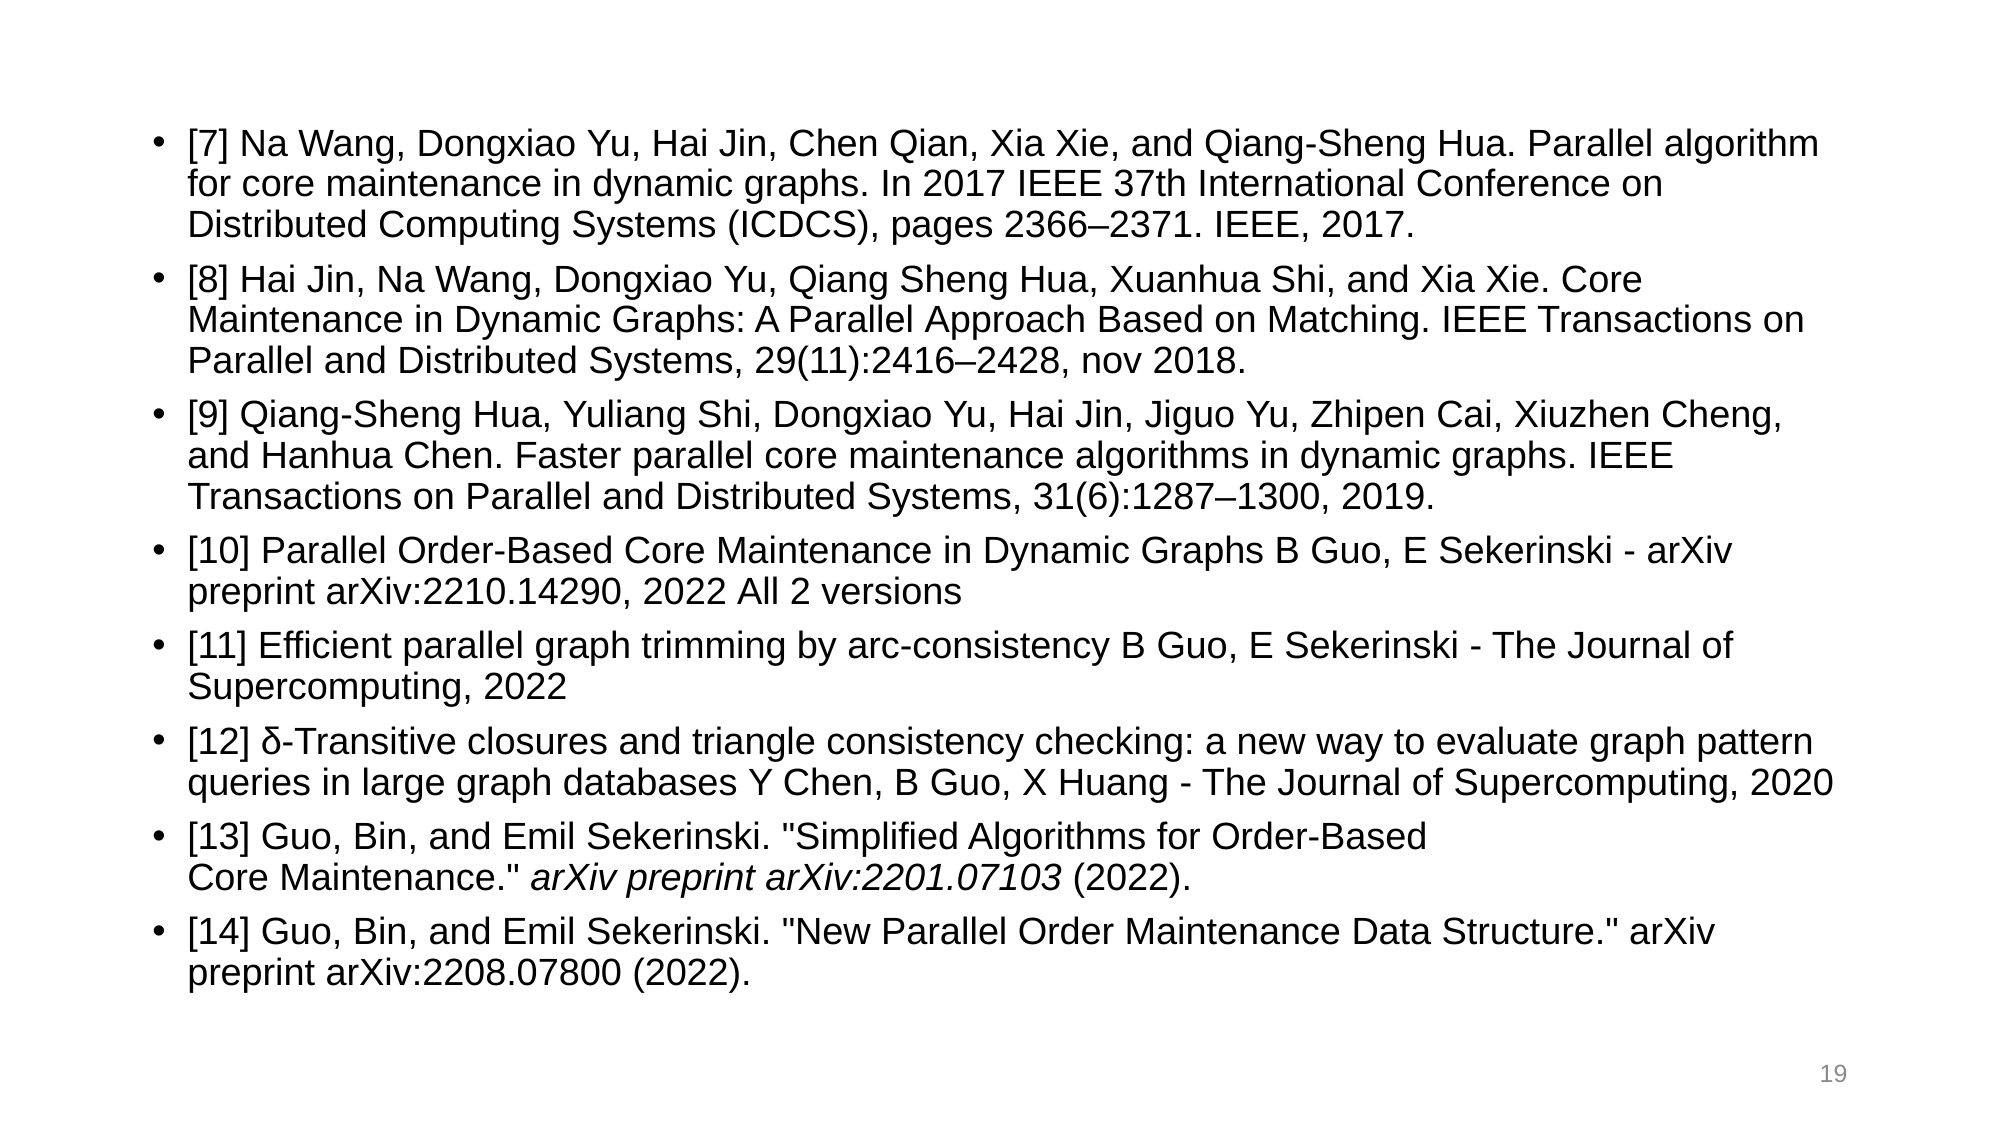

[7] Na Wang, Dongxiao Yu, Hai Jin, Chen Qian, Xia Xie, and Qiang-Sheng Hua. Parallel algorithm for core maintenance in dynamic graphs. In 2017 IEEE 37th International Conference on Distributed Computing Systems (ICDCS), pages 2366–2371. IEEE, 2017.
[8] Hai Jin, Na Wang, Dongxiao Yu, Qiang Sheng Hua, Xuanhua Shi, and Xia Xie. Core Maintenance in Dynamic Graphs: A Parallel Approach Based on Matching. IEEE Transactions on Parallel and Distributed Systems, 29(11):2416–2428, nov 2018.
[9] Qiang-Sheng Hua, Yuliang Shi, Dongxiao Yu, Hai Jin, Jiguo Yu, Zhipen Cai, Xiuzhen Cheng, and Hanhua Chen. Faster parallel core maintenance algorithms in dynamic graphs. IEEE Transactions on Parallel and Distributed Systems, 31(6):1287–1300, 2019.
[10] Parallel Order-Based Core Maintenance in Dynamic Graphs B Guo, E Sekerinski - arXiv preprint arXiv:2210.14290, 2022 All 2 versions
[11] Efficient parallel graph trimming by arc-consistency B Guo, E Sekerinski - The Journal of Supercomputing, 2022
[12] δ-Transitive closures and triangle consistency checking: a new way to evaluate graph pattern queries in large graph databases Y Chen, B Guo, X Huang - The Journal of Supercomputing, 2020
[13] Guo, Bin, and Emil Sekerinski. "Simplified Algorithms for Order-Based Core Maintenance." arXiv preprint arXiv:2201.07103 (2022).
[14] Guo, Bin, and Emil Sekerinski. "New Parallel Order Maintenance Data Structure." arXiv preprint arXiv:2208.07800 (2022).
19